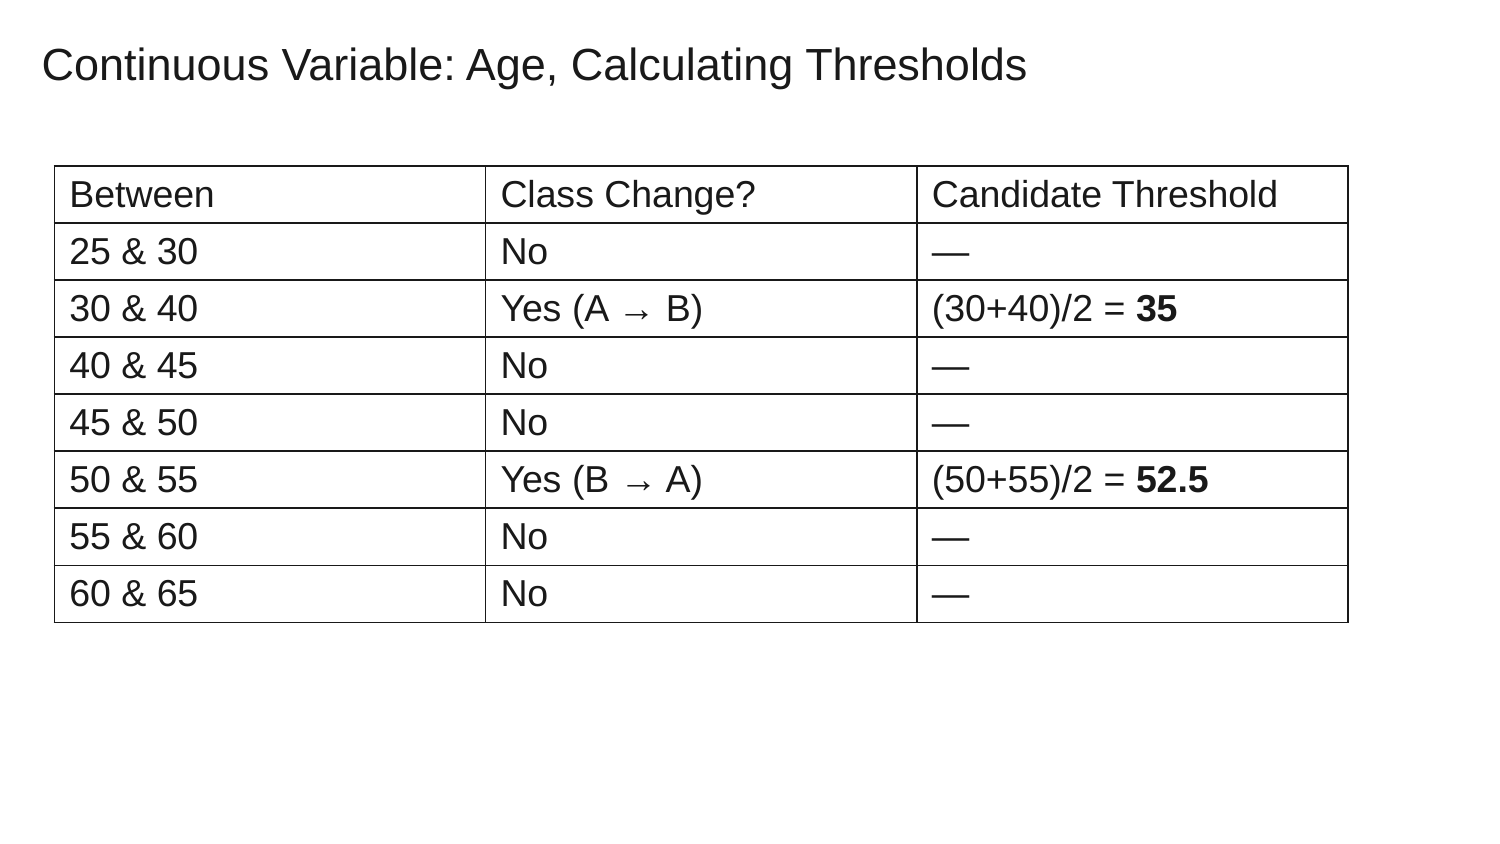

Continuous Variable: Age, Calculating Thresholds
| Between | Class Change? | Candidate Threshold |
| --- | --- | --- |
| 25 & 30 | No | — |
| 30 & 40 | Yes (A → B) | (30+40)/2 = 35 |
| 40 & 45 | No | — |
| 45 & 50 | No | — |
| 50 & 55 | Yes (B → A) | (50+55)/2 = 52.5 |
| 55 & 60 | No | — |
| 60 & 65 | No | — |